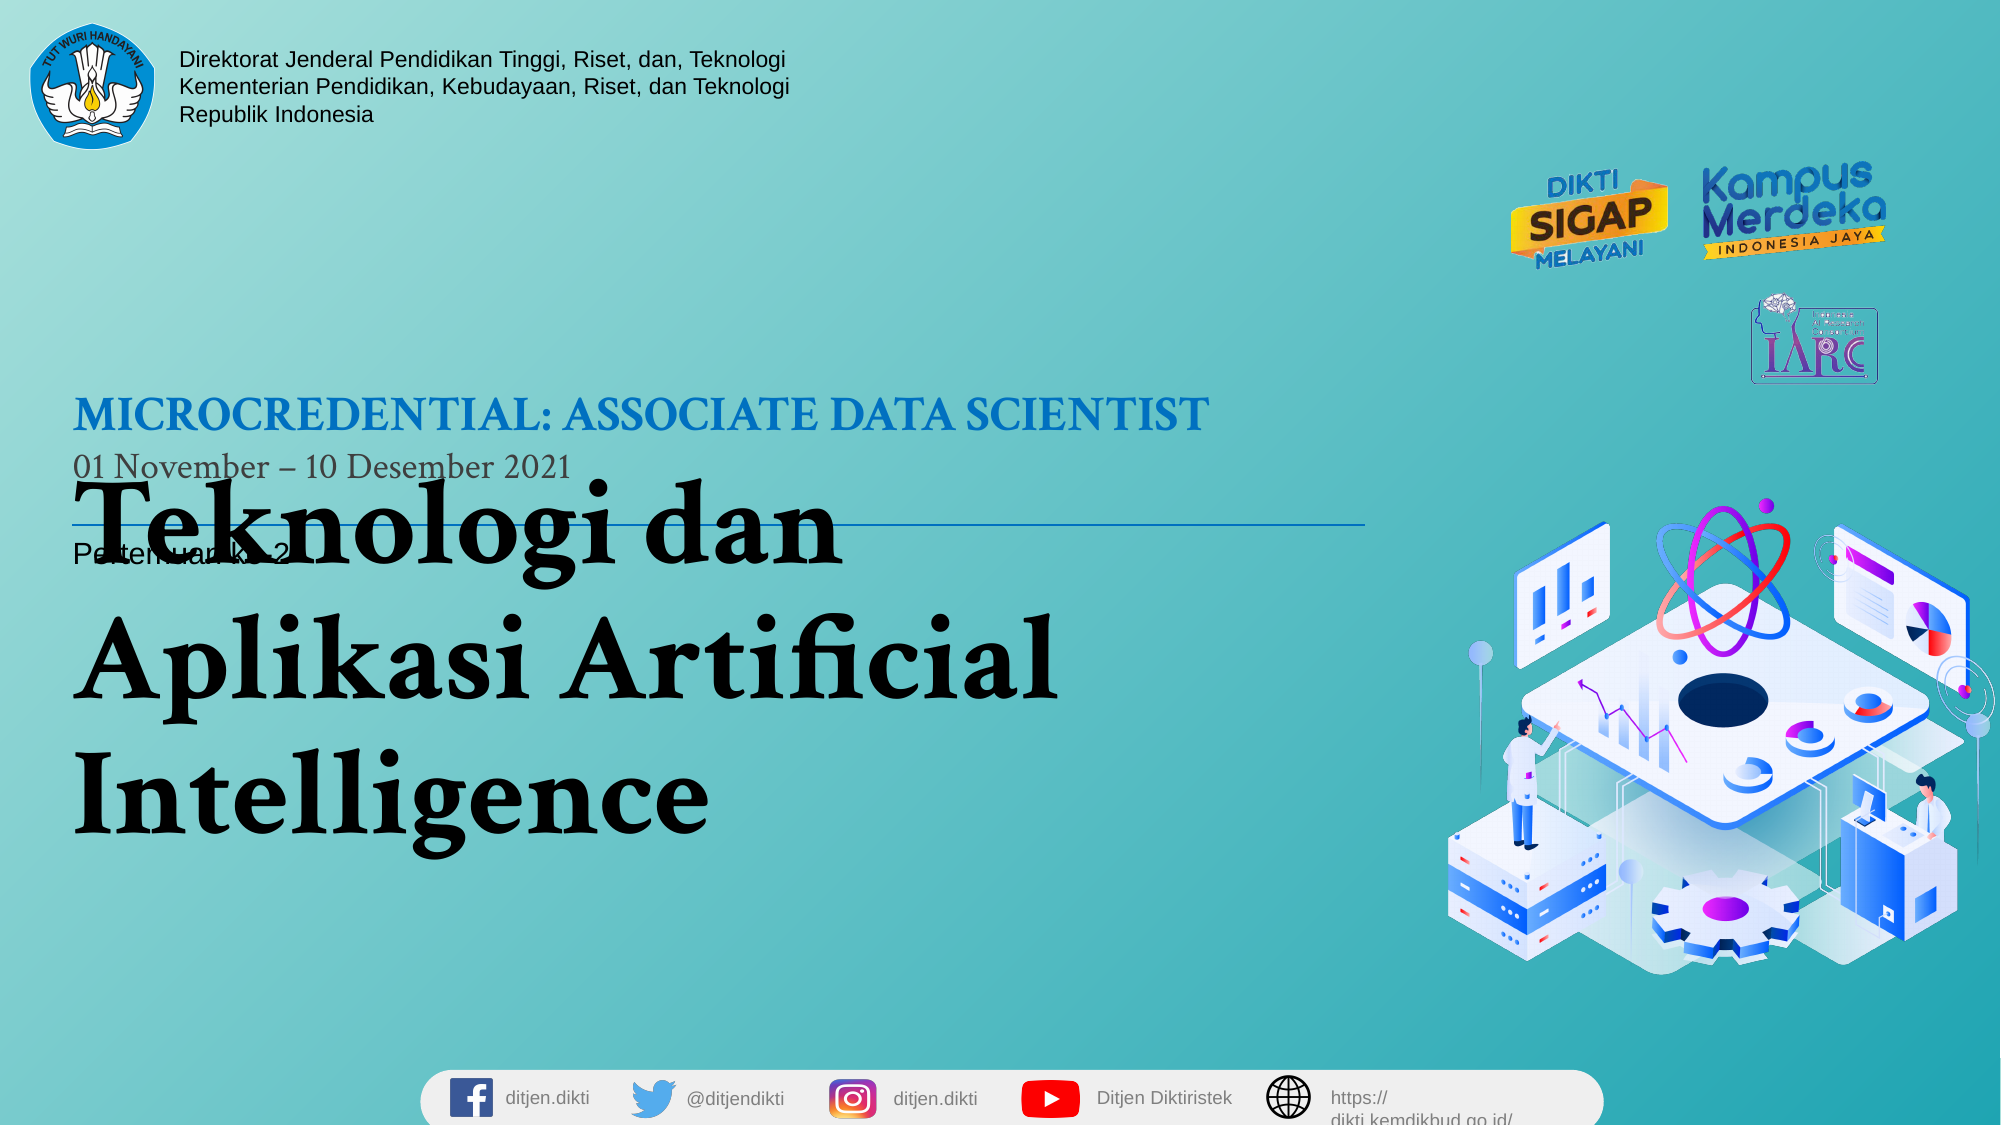

Pertemuan ke-2
# Teknologi dan Aplikasi Artificial Intelligence